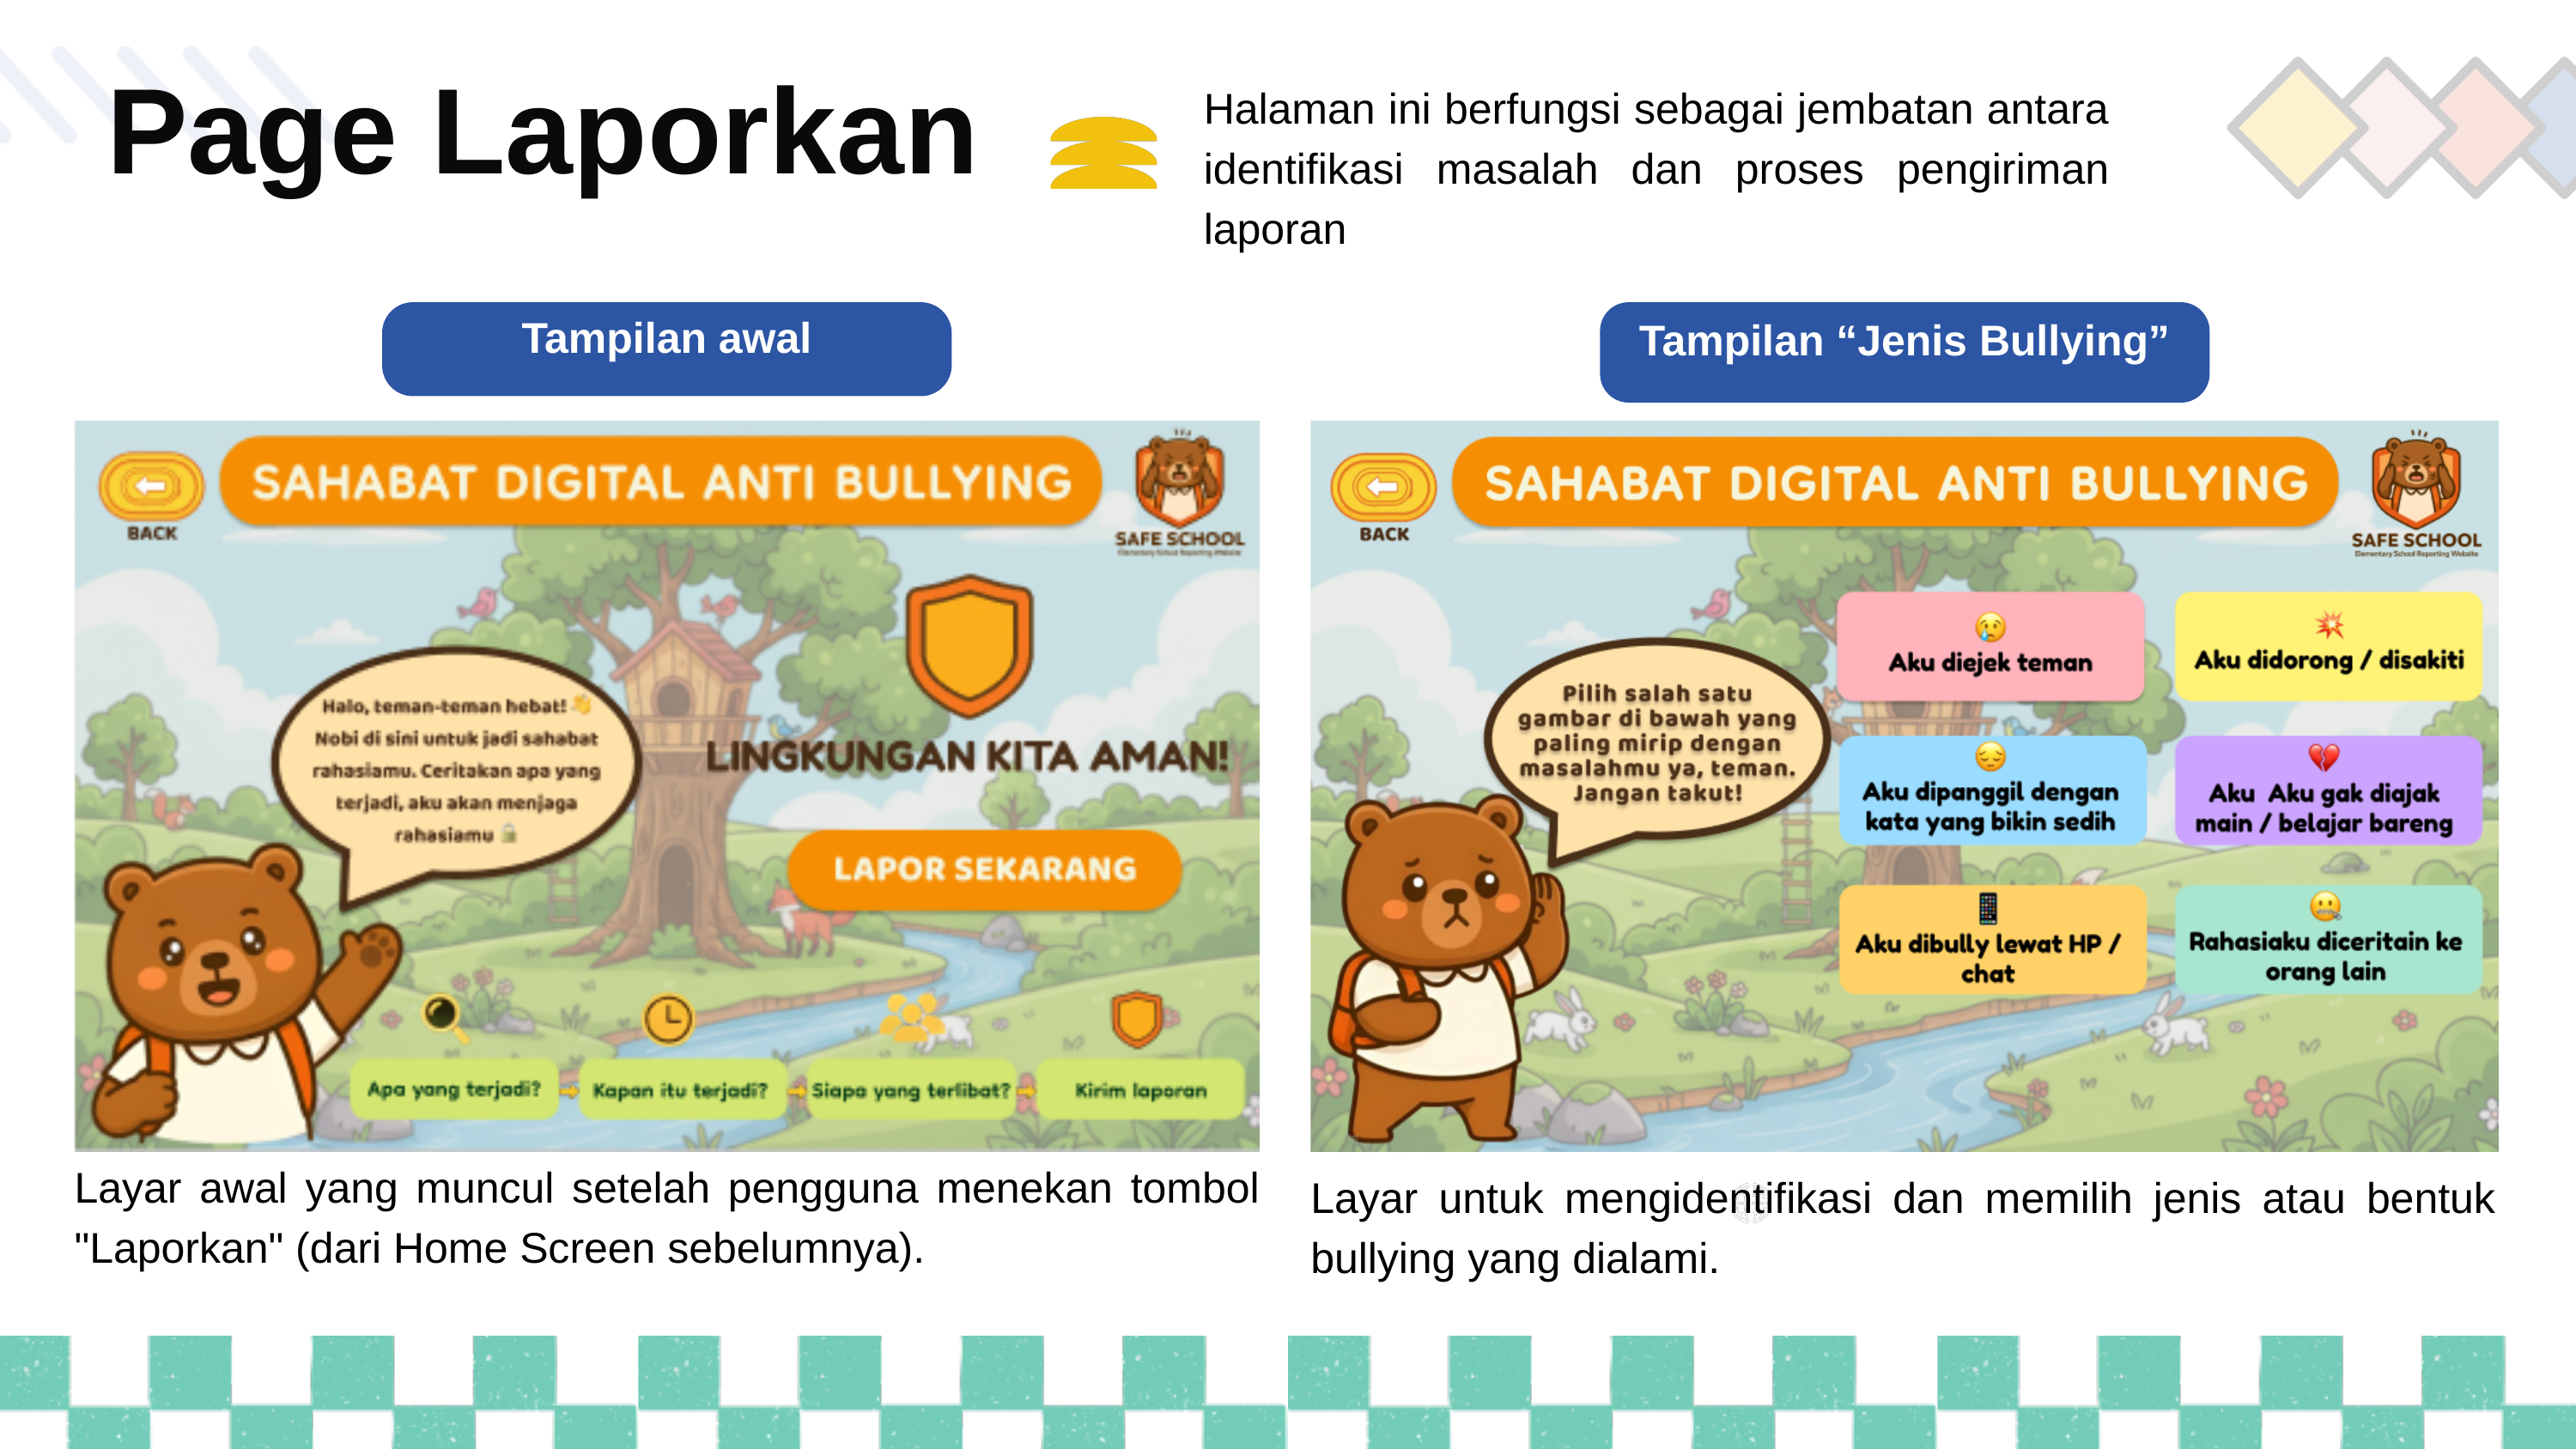

Page Laporkan
Halaman ini berfungsi sebagai jembatan antara identifikasi masalah dan proses pengiriman laporan

Tampilan awal

Tampilan “Jenis Bullying”

Layar awal yang muncul setelah pengguna menekan tombol "Laporkan" (dari Home Screen sebelumnya).
Layar untuk mengidentifikasi dan memilih jenis atau bentuk bullying yang dialami.